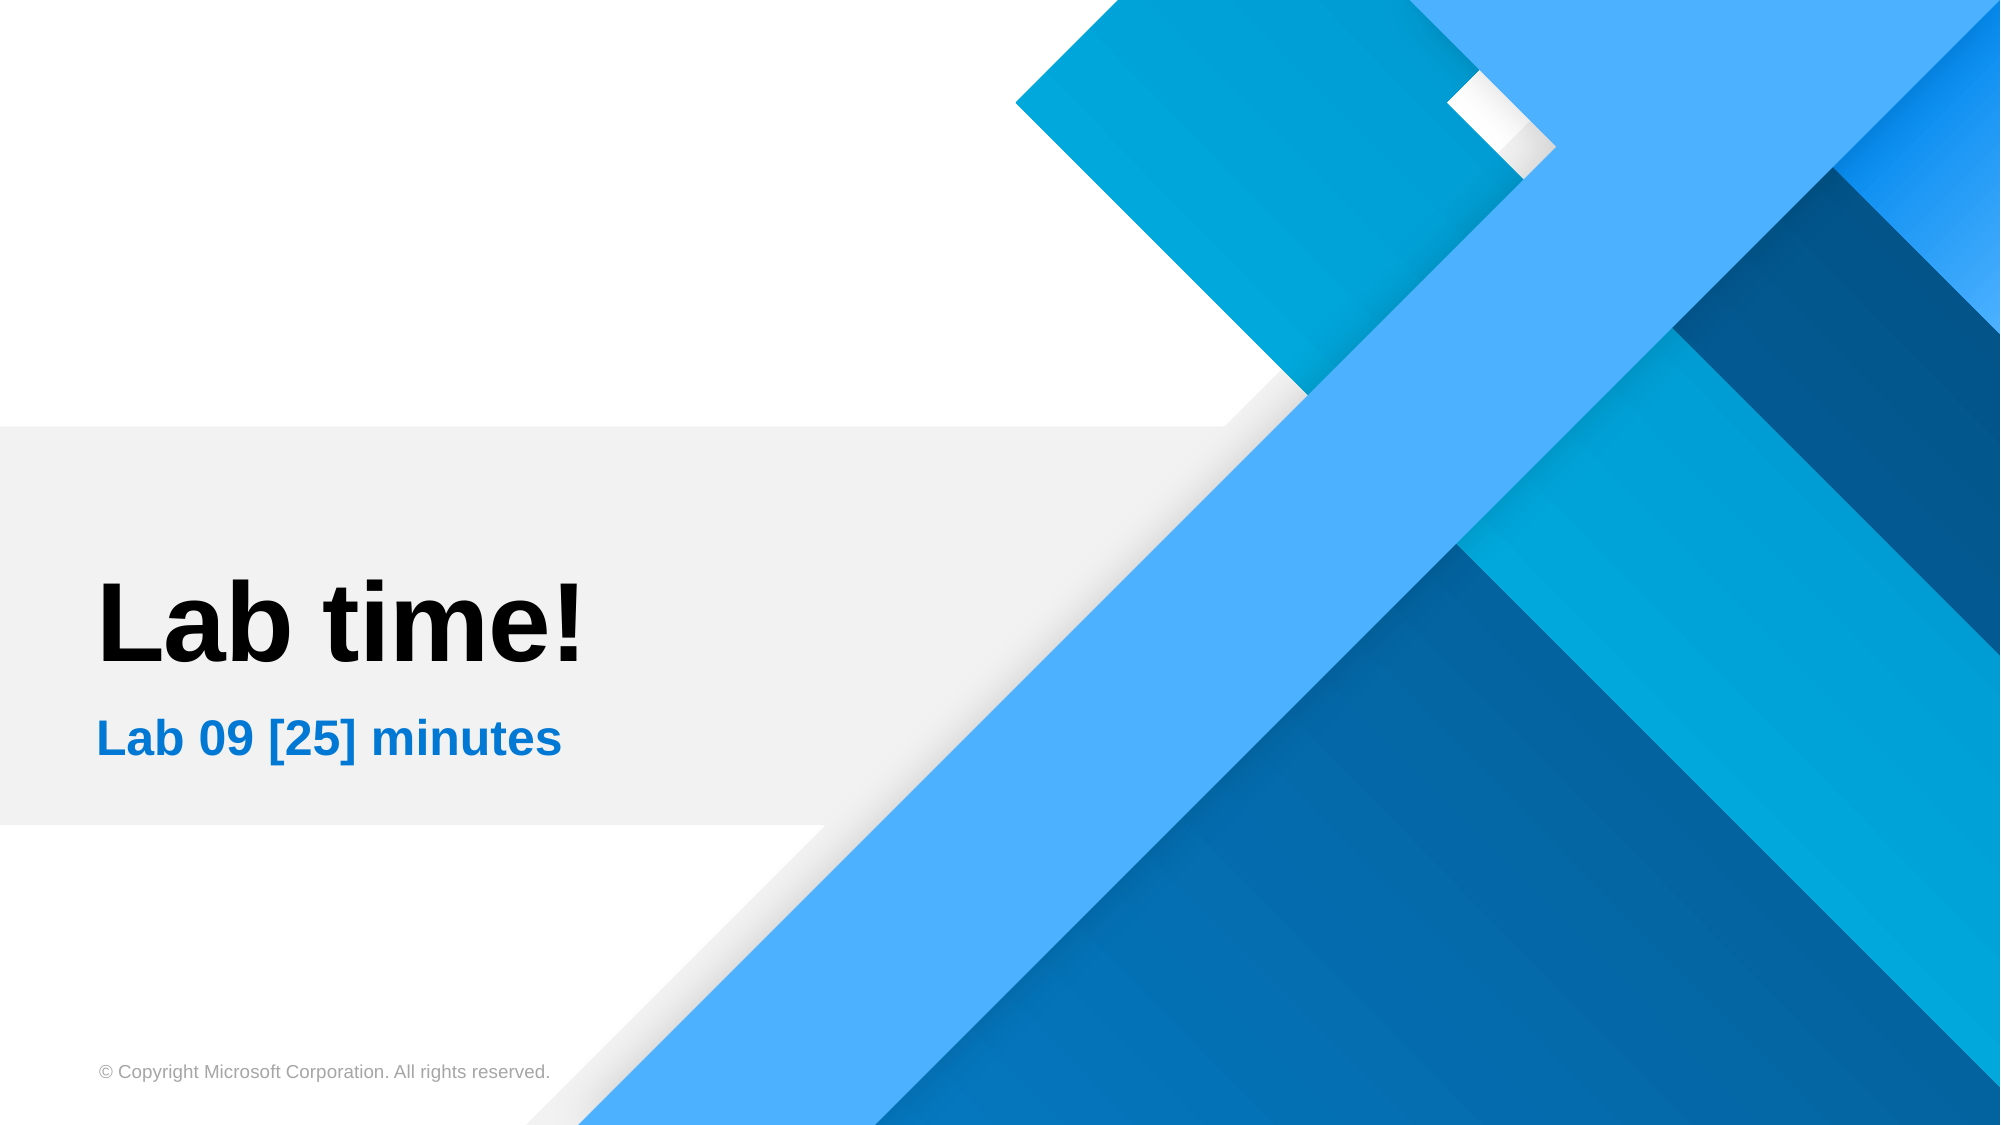

# Lab time!
Lab 09 [25] minutes